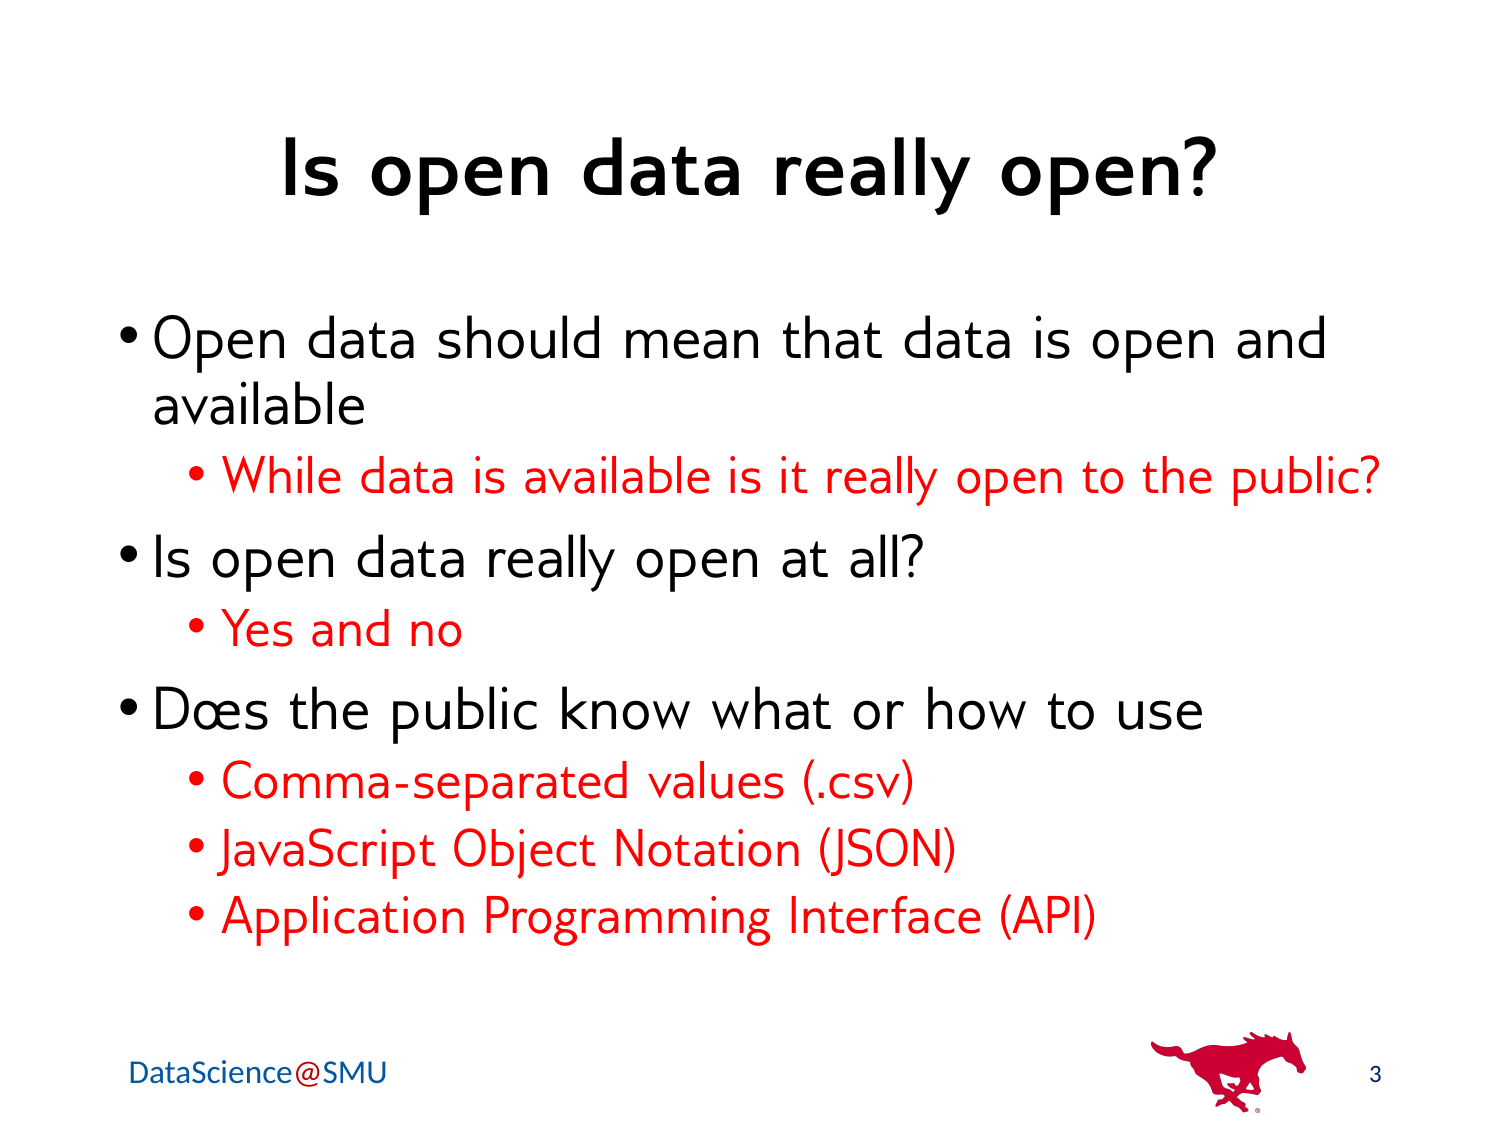

# Is open data really open?
Open data should mean that data is open and available
While data is available is it really open to the public?
Is open data really open at all?
Yes and no
Does the public know what or how to use
Comma-separated values (.csv)
JavaScript Object Notation (JSON)
Application Programming Interface (API)

3